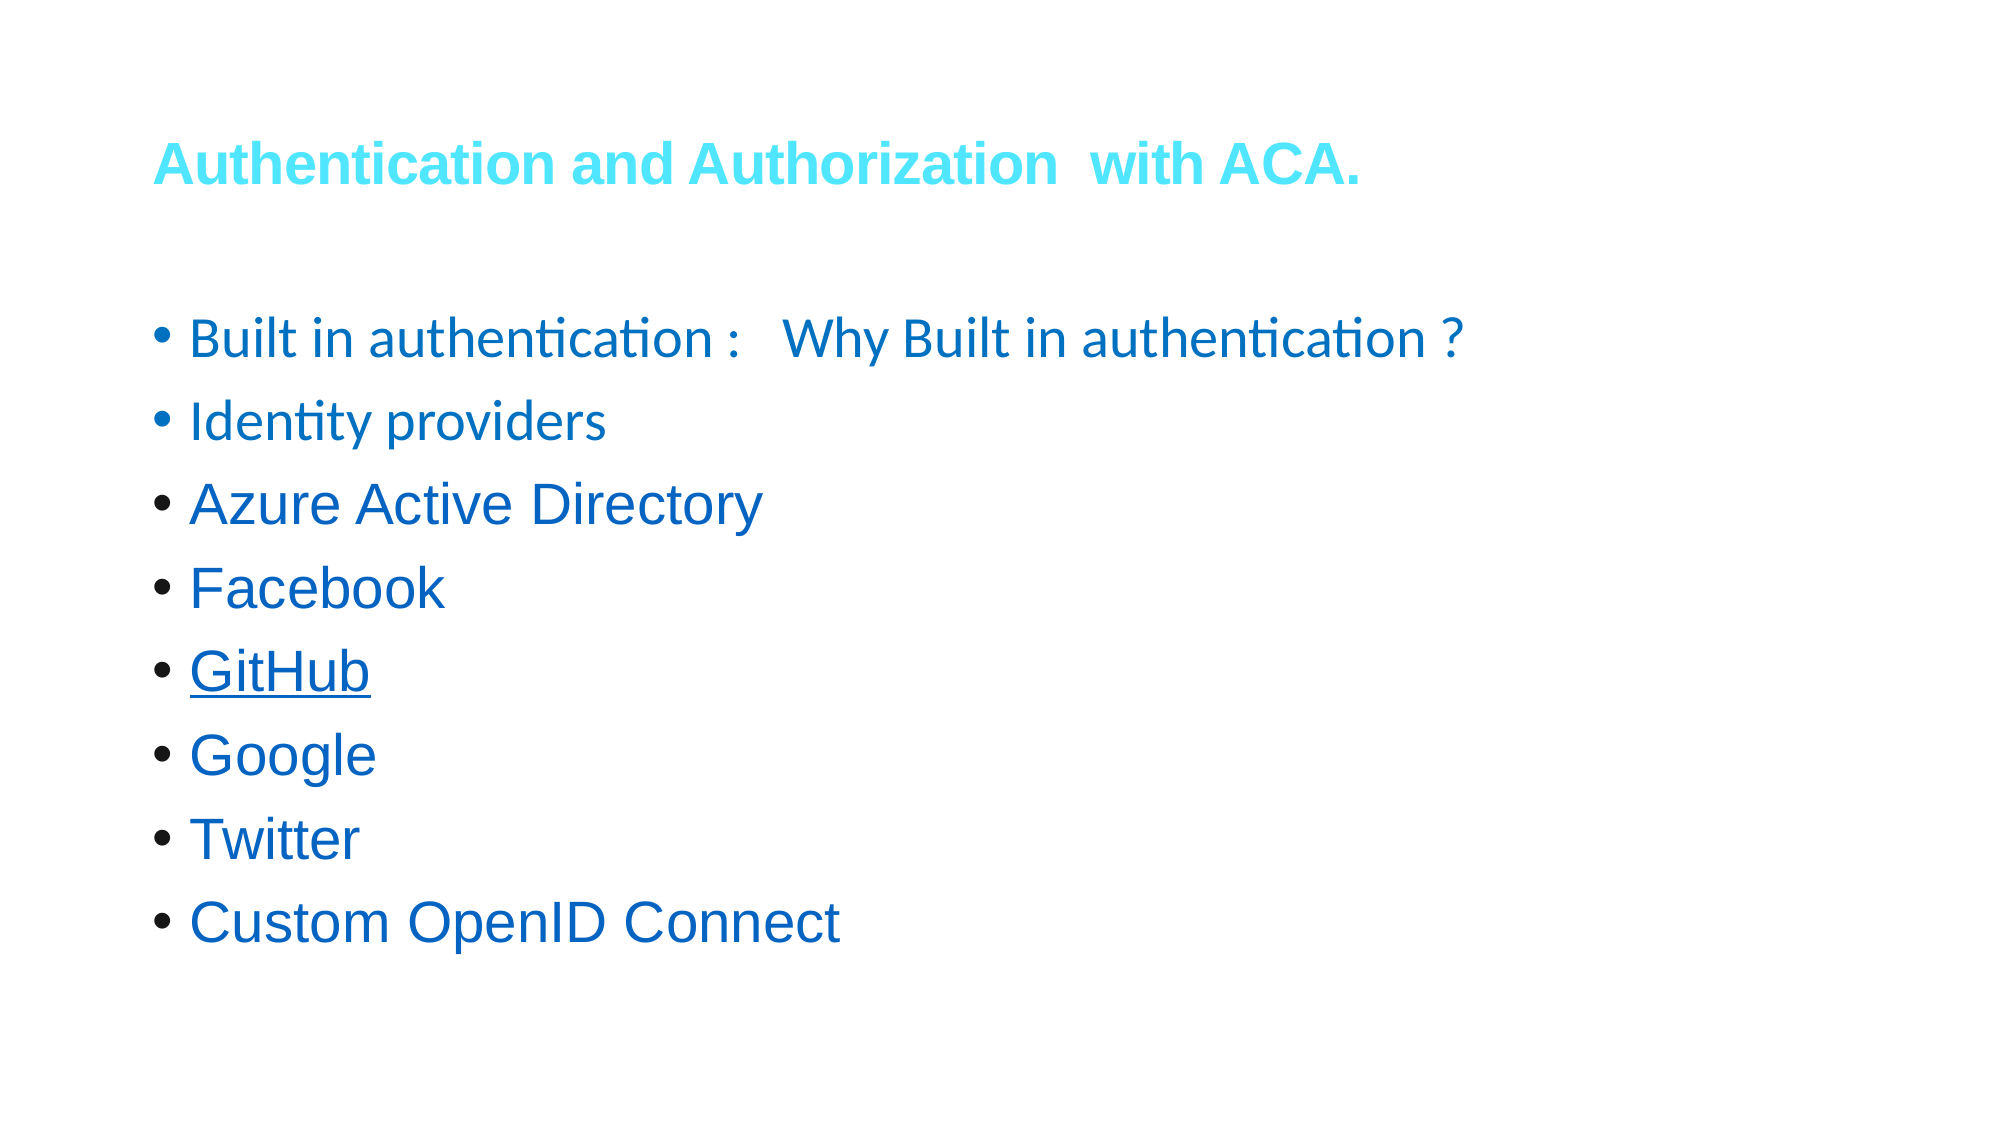

# Authentication and Authorization  with ACA.
Built in authentication :   Why Built in authentication ?
Identity providers
Azure Active Directory
Facebook
GitHub
Google
Twitter
Custom OpenID Connect